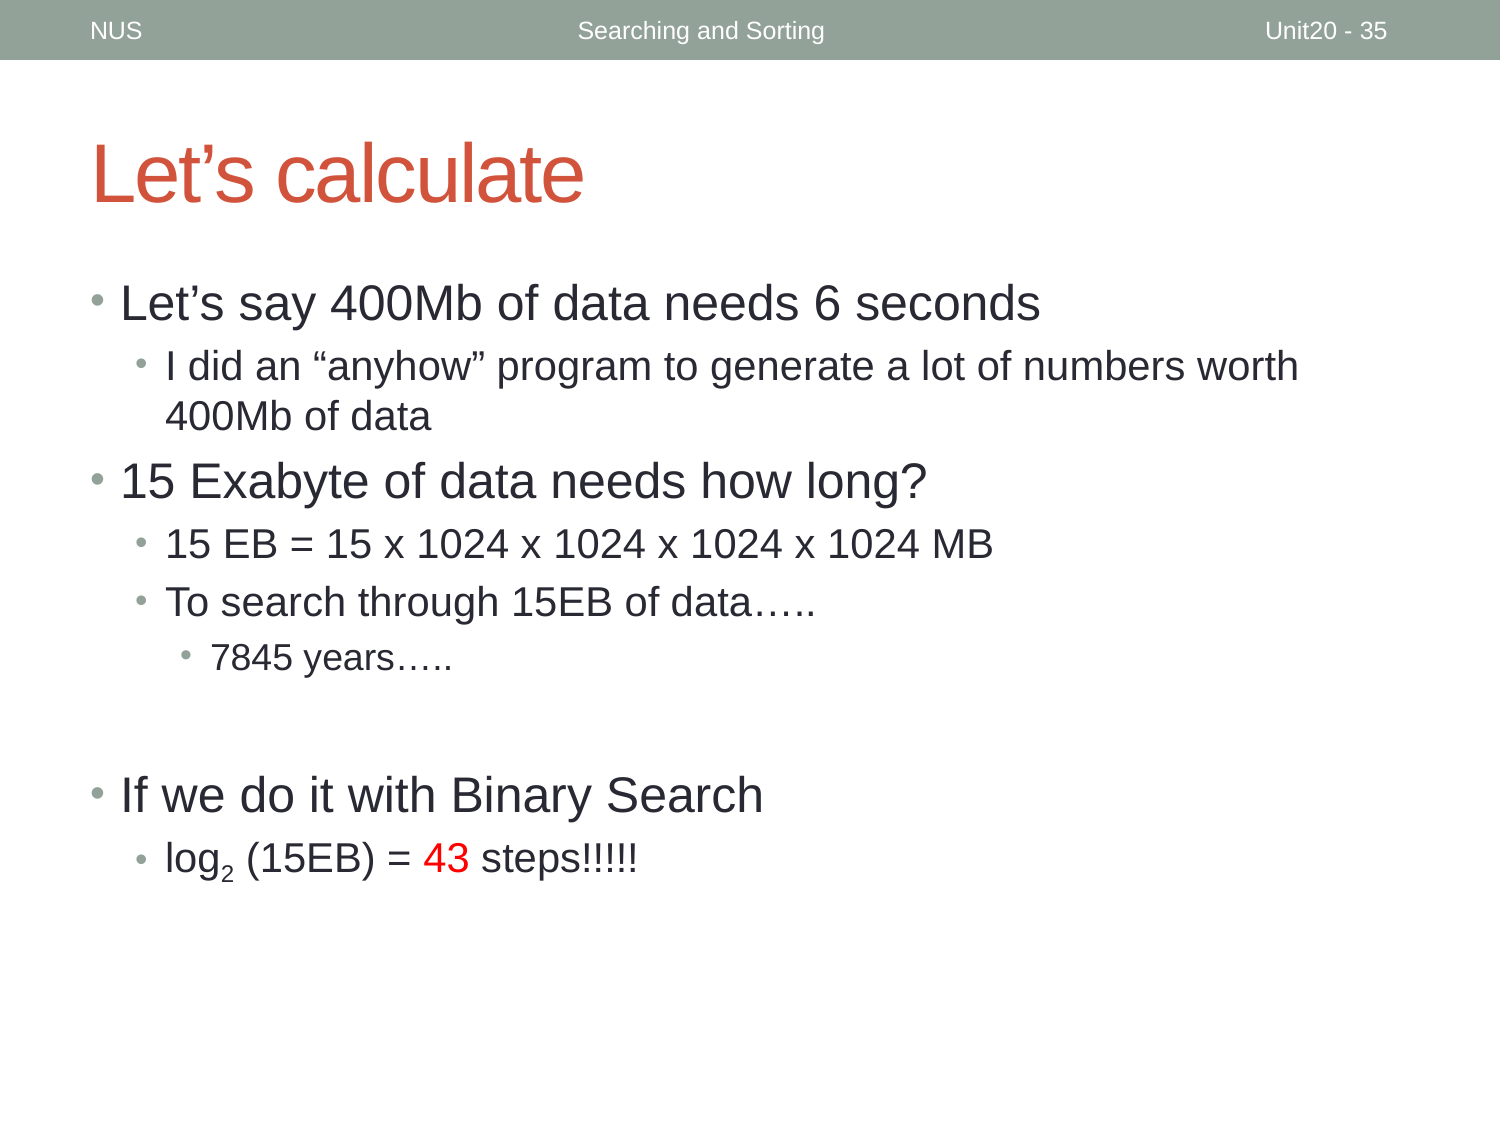

NUS
Searching and Sorting
Unit20 - 35
# Let’s calculate
Let’s say 400Mb of data needs 6 seconds
I did an “anyhow” program to generate a lot of numbers worth 400Mb of data
15 Exabyte of data needs how long?
15 EB = 15 x 1024 x 1024 x 1024 x 1024 MB
To search through 15EB of data…..
7845 years…..

If we do it with Binary Search
log2 (15EB) = 43 steps!!!!!